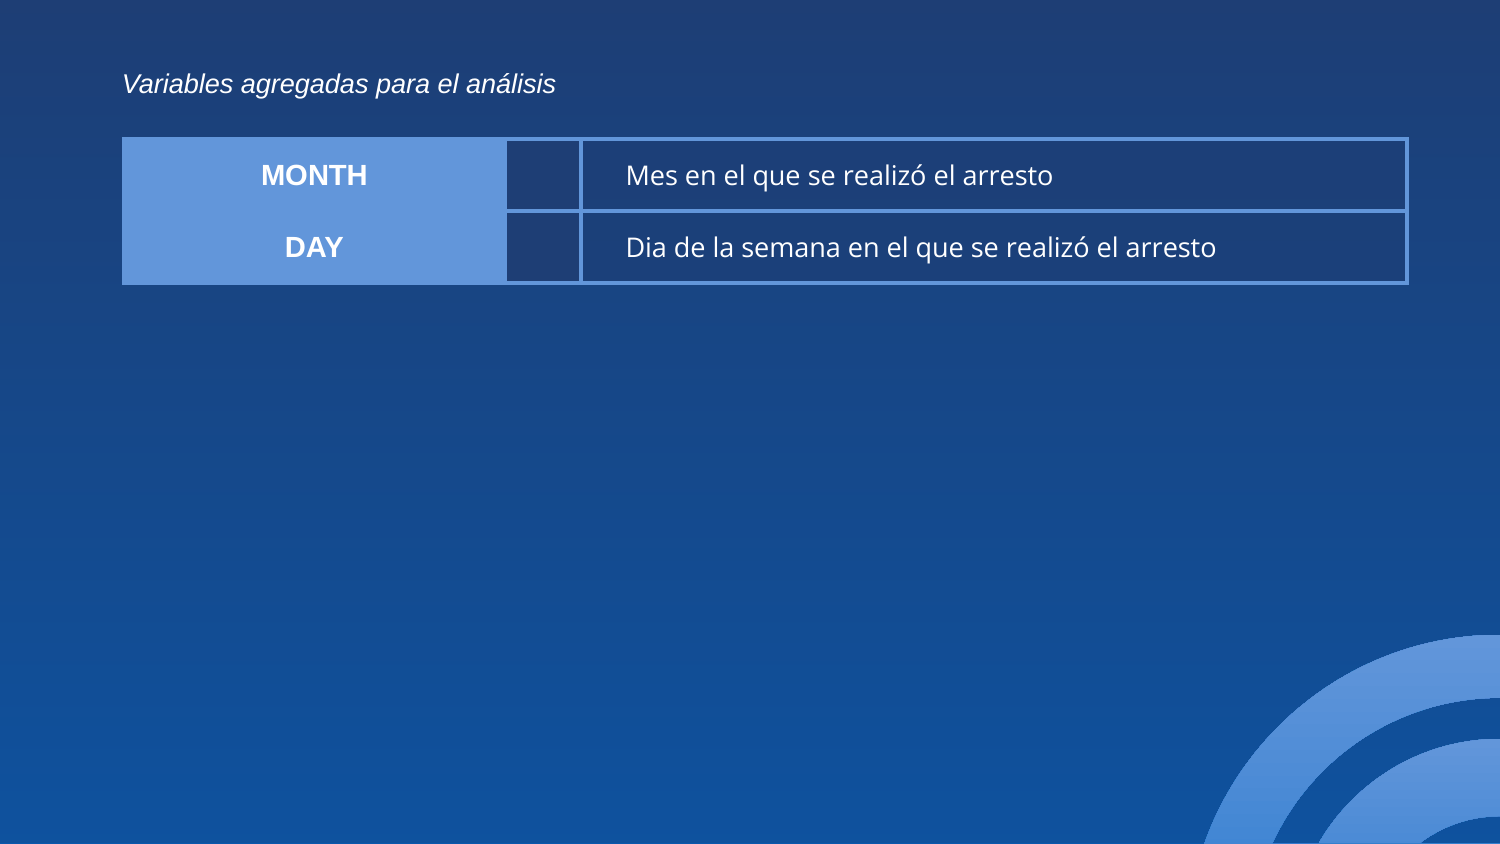

Variables agregadas para el análisis
| MONTH |  | Mes en el que se realizó el arresto |
| --- | --- | --- |
| DAY |  | Dia de la semana en el que se realizó el arresto |